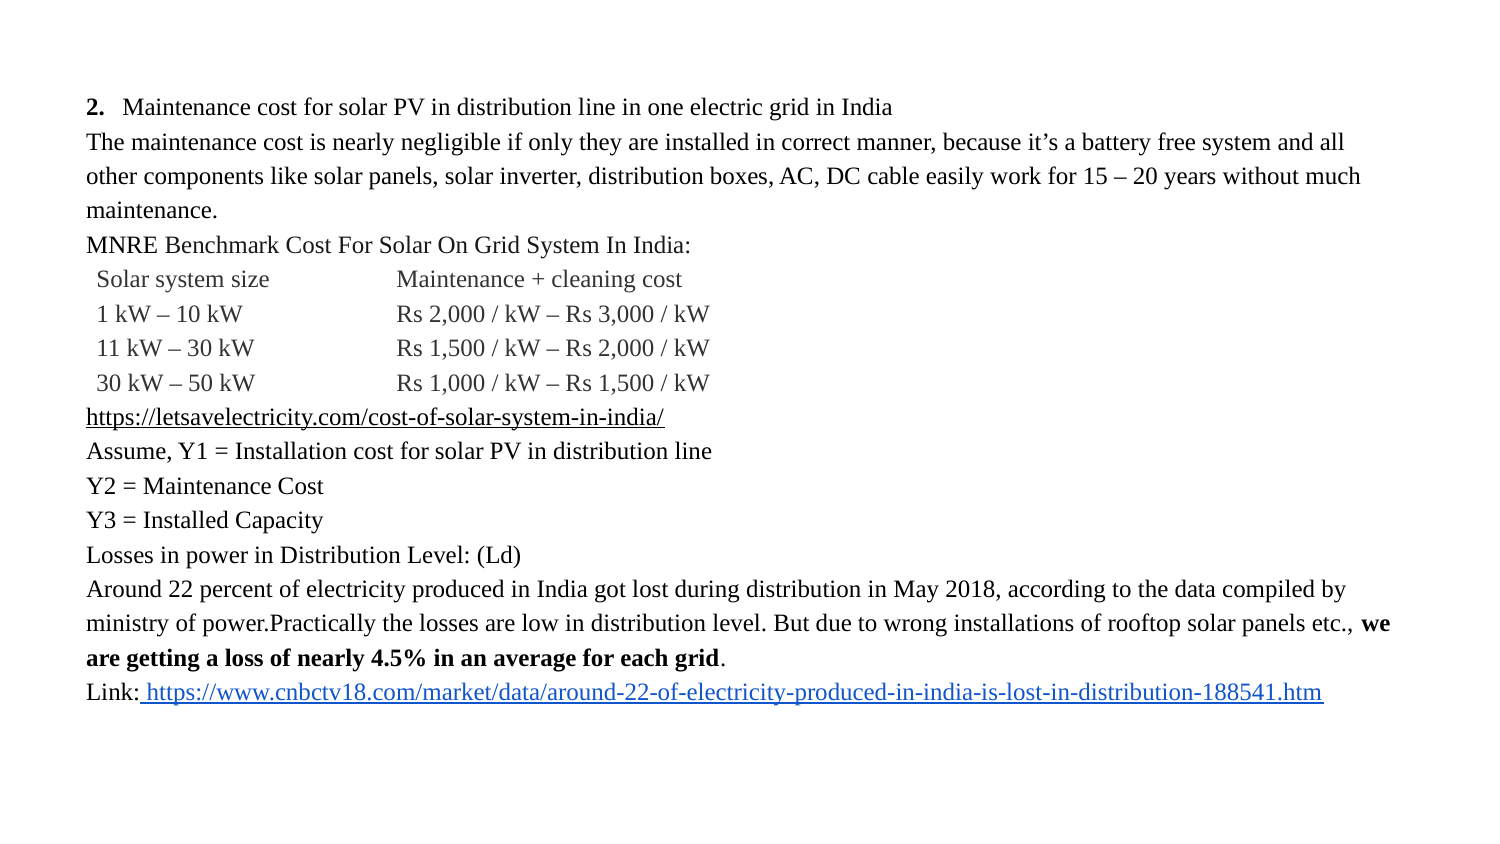

2.   Maintenance cost for solar PV in distribution line in one electric grid in India
The maintenance cost is nearly negligible if only they are installed in correct manner, because it’s a battery free system and all other components like solar panels, solar inverter, distribution boxes, AC, DC cable easily work for 15 – 20 years without much maintenance.
MNRE Benchmark Cost For Solar On Grid System In India:
Solar system size 	Maintenance + cleaning cost
1 kW – 10 kW 	Rs 2,000 / kW – Rs 3,000 / kW
11 kW – 30 kW 	Rs 1,500 / kW – Rs 2,000 / kW
30 kW – 50 kW 	Rs 1,000 / kW – Rs 1,500 / kW
https://letsavelectricity.com/cost-of-solar-system-in-india/
Assume, Y1 = Installation cost for solar PV in distribution line
Y2 = Maintenance Cost
Y3 = Installed Capacity
Losses in power in Distribution Level: (Ld)
Around 22 percent of electricity produced in India got lost during distribution in May 2018, according to the data compiled by ministry of power.Practically the losses are low in distribution level. But due to wrong installations of rooftop solar panels etc., we are getting a loss of nearly 4.5% in an average for each grid.
Link: https://www.cnbctv18.com/market/data/around-22-of-electricity-produced-in-india-is-lost-in-distribution-188541.htm